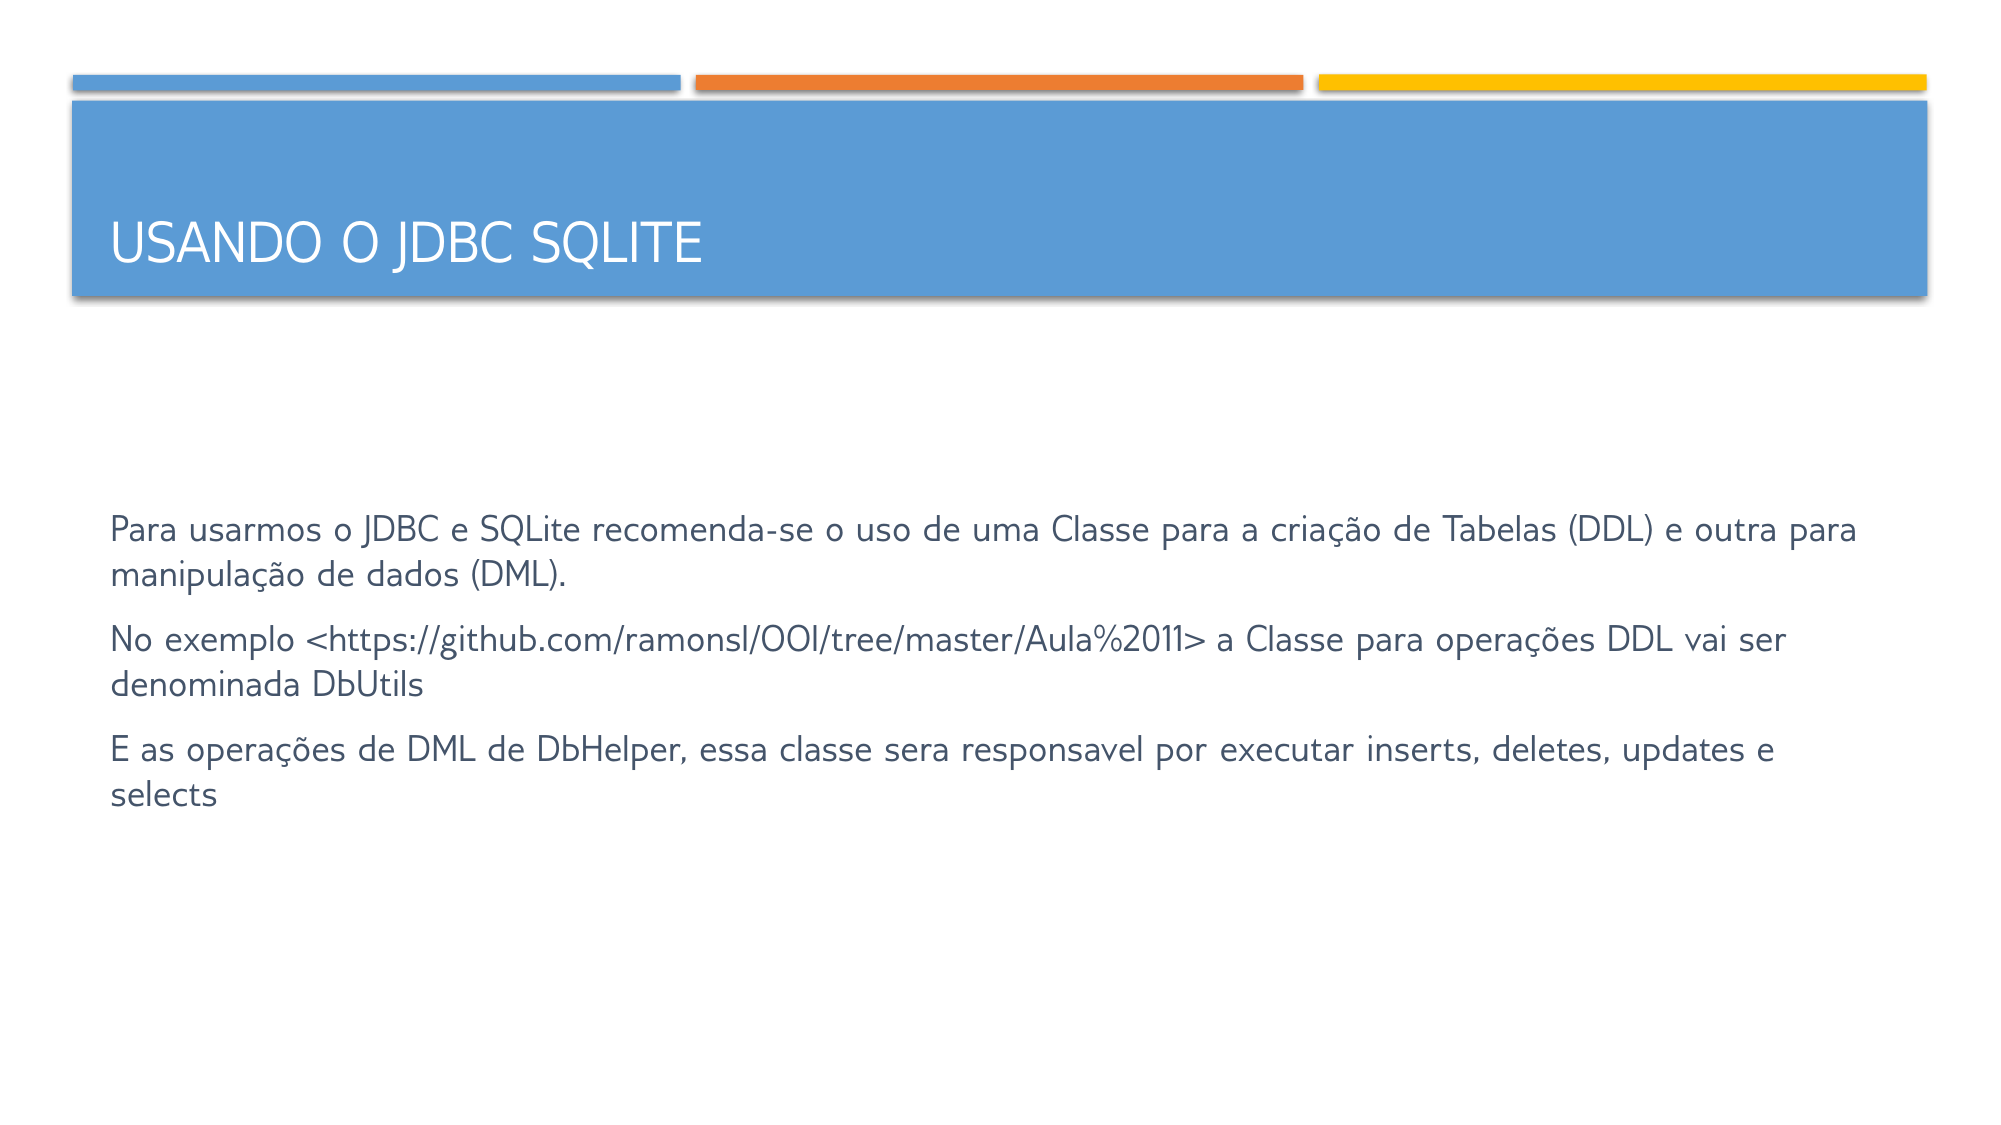

# Usando o JDBC SQLITE
Para usarmos o JDBC e SQLite recomenda-se o uso de uma Classe para a criação de Tabelas (DDL) e outra para manipulação de dados (DML).
No exemplo <https://github.com/ramonsl/OOI/tree/master/Aula%2011> a Classe para operações DDL vai ser denominada DbUtils
E as operações de DML de DbHelper, essa classe sera responsavel por executar inserts, deletes, updates e selects